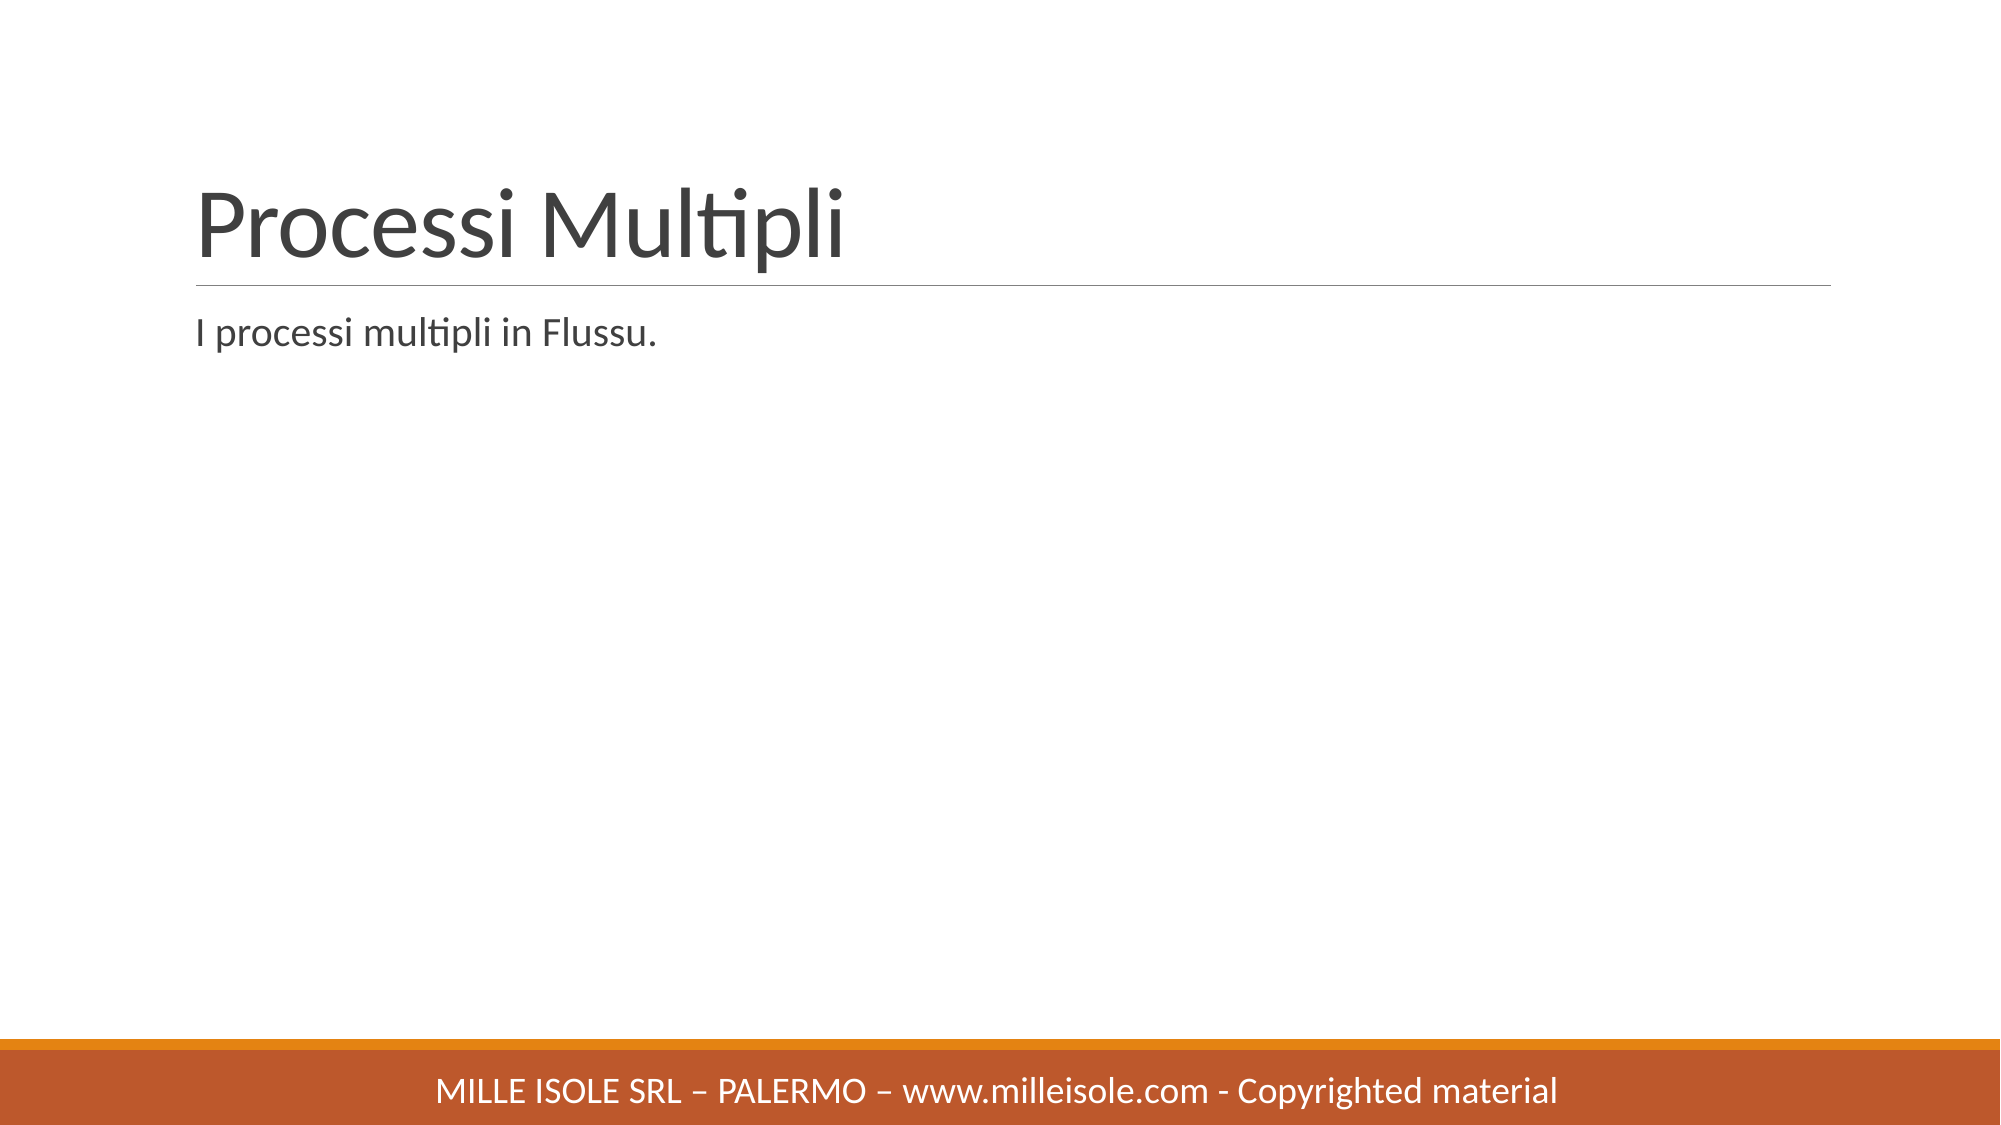

# Processi Multipli
I processi multipli in Flussu.